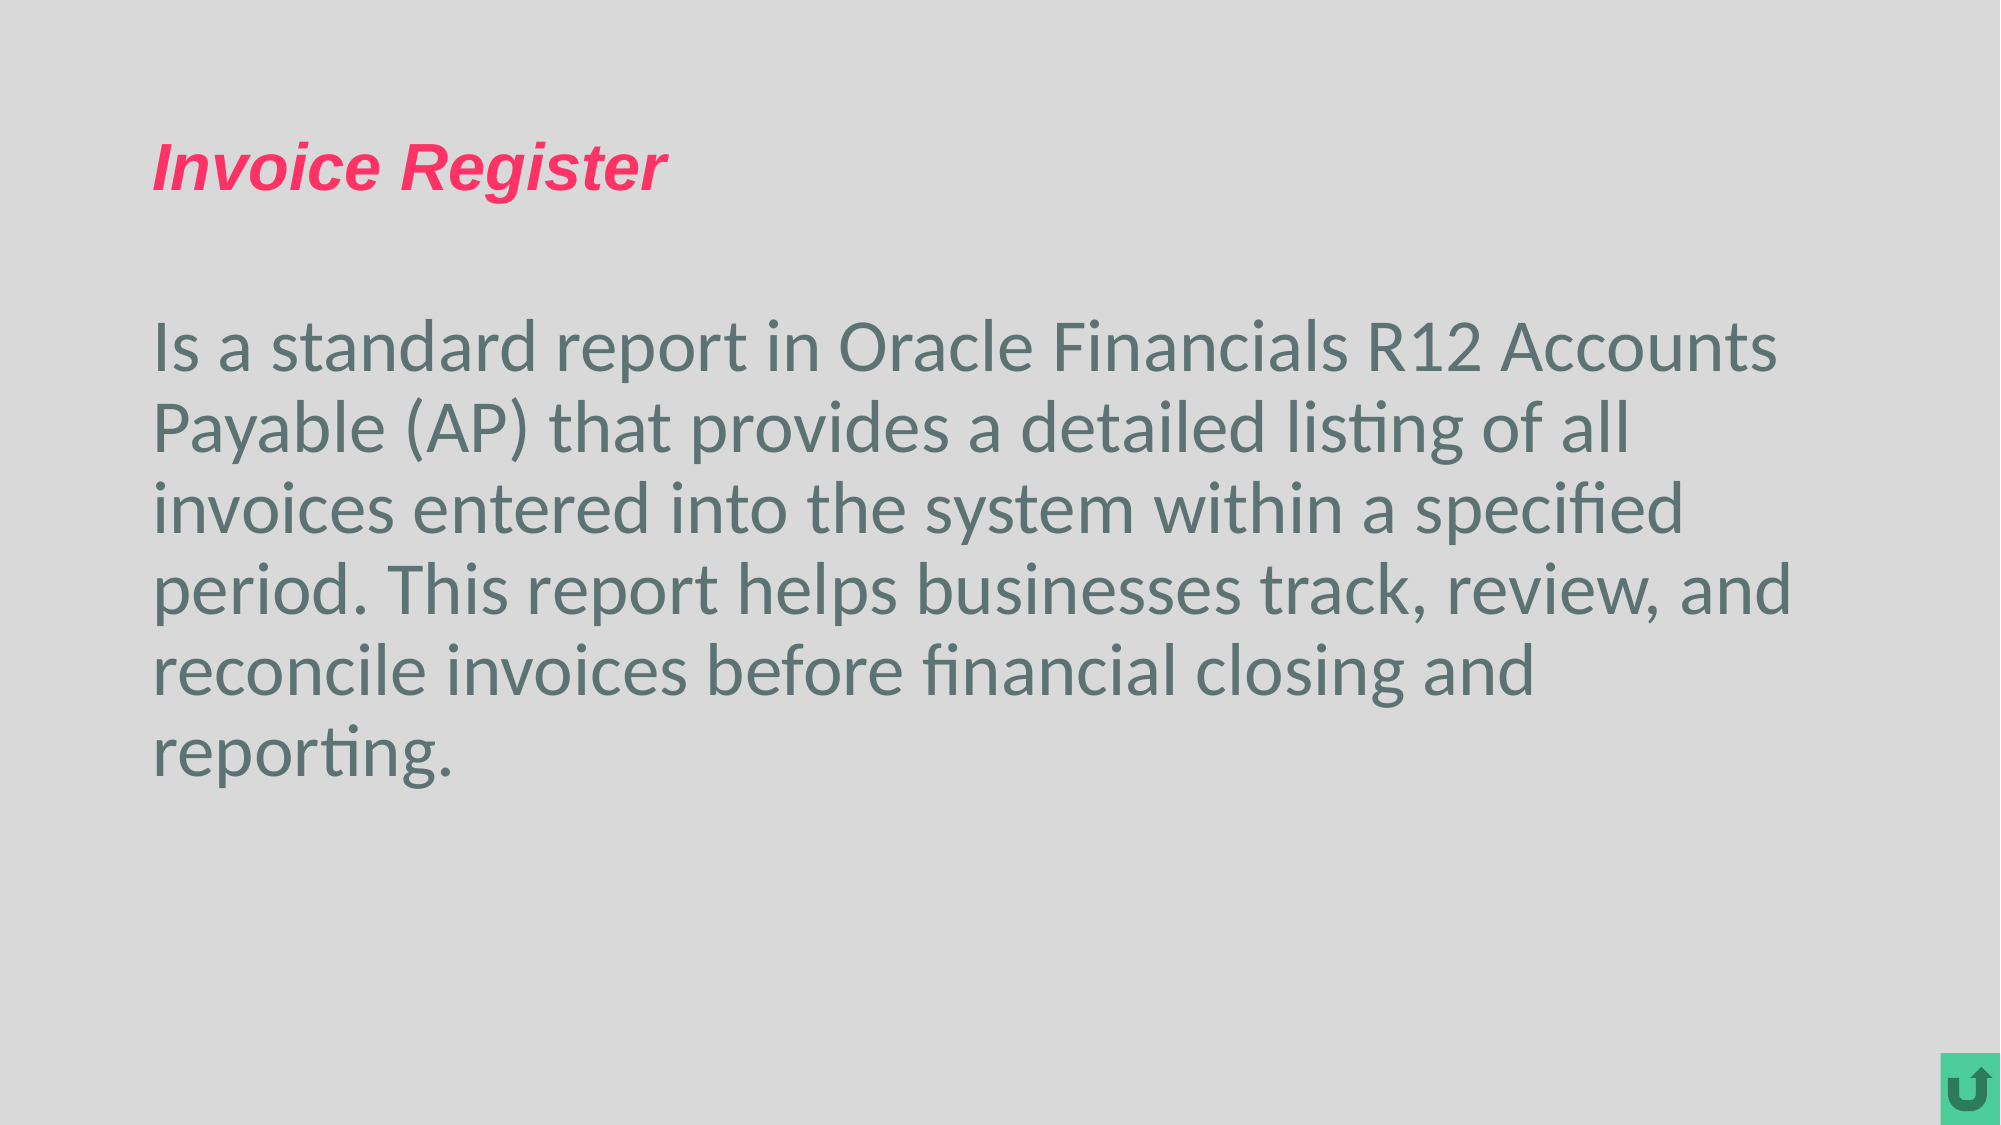

# Invoice Register
Is a standard report in Oracle Financials R12 Accounts Payable (AP) that provides a detailed listing of all invoices entered into the system within a specified period. This report helps businesses track, review, and reconcile invoices before financial closing and reporting.